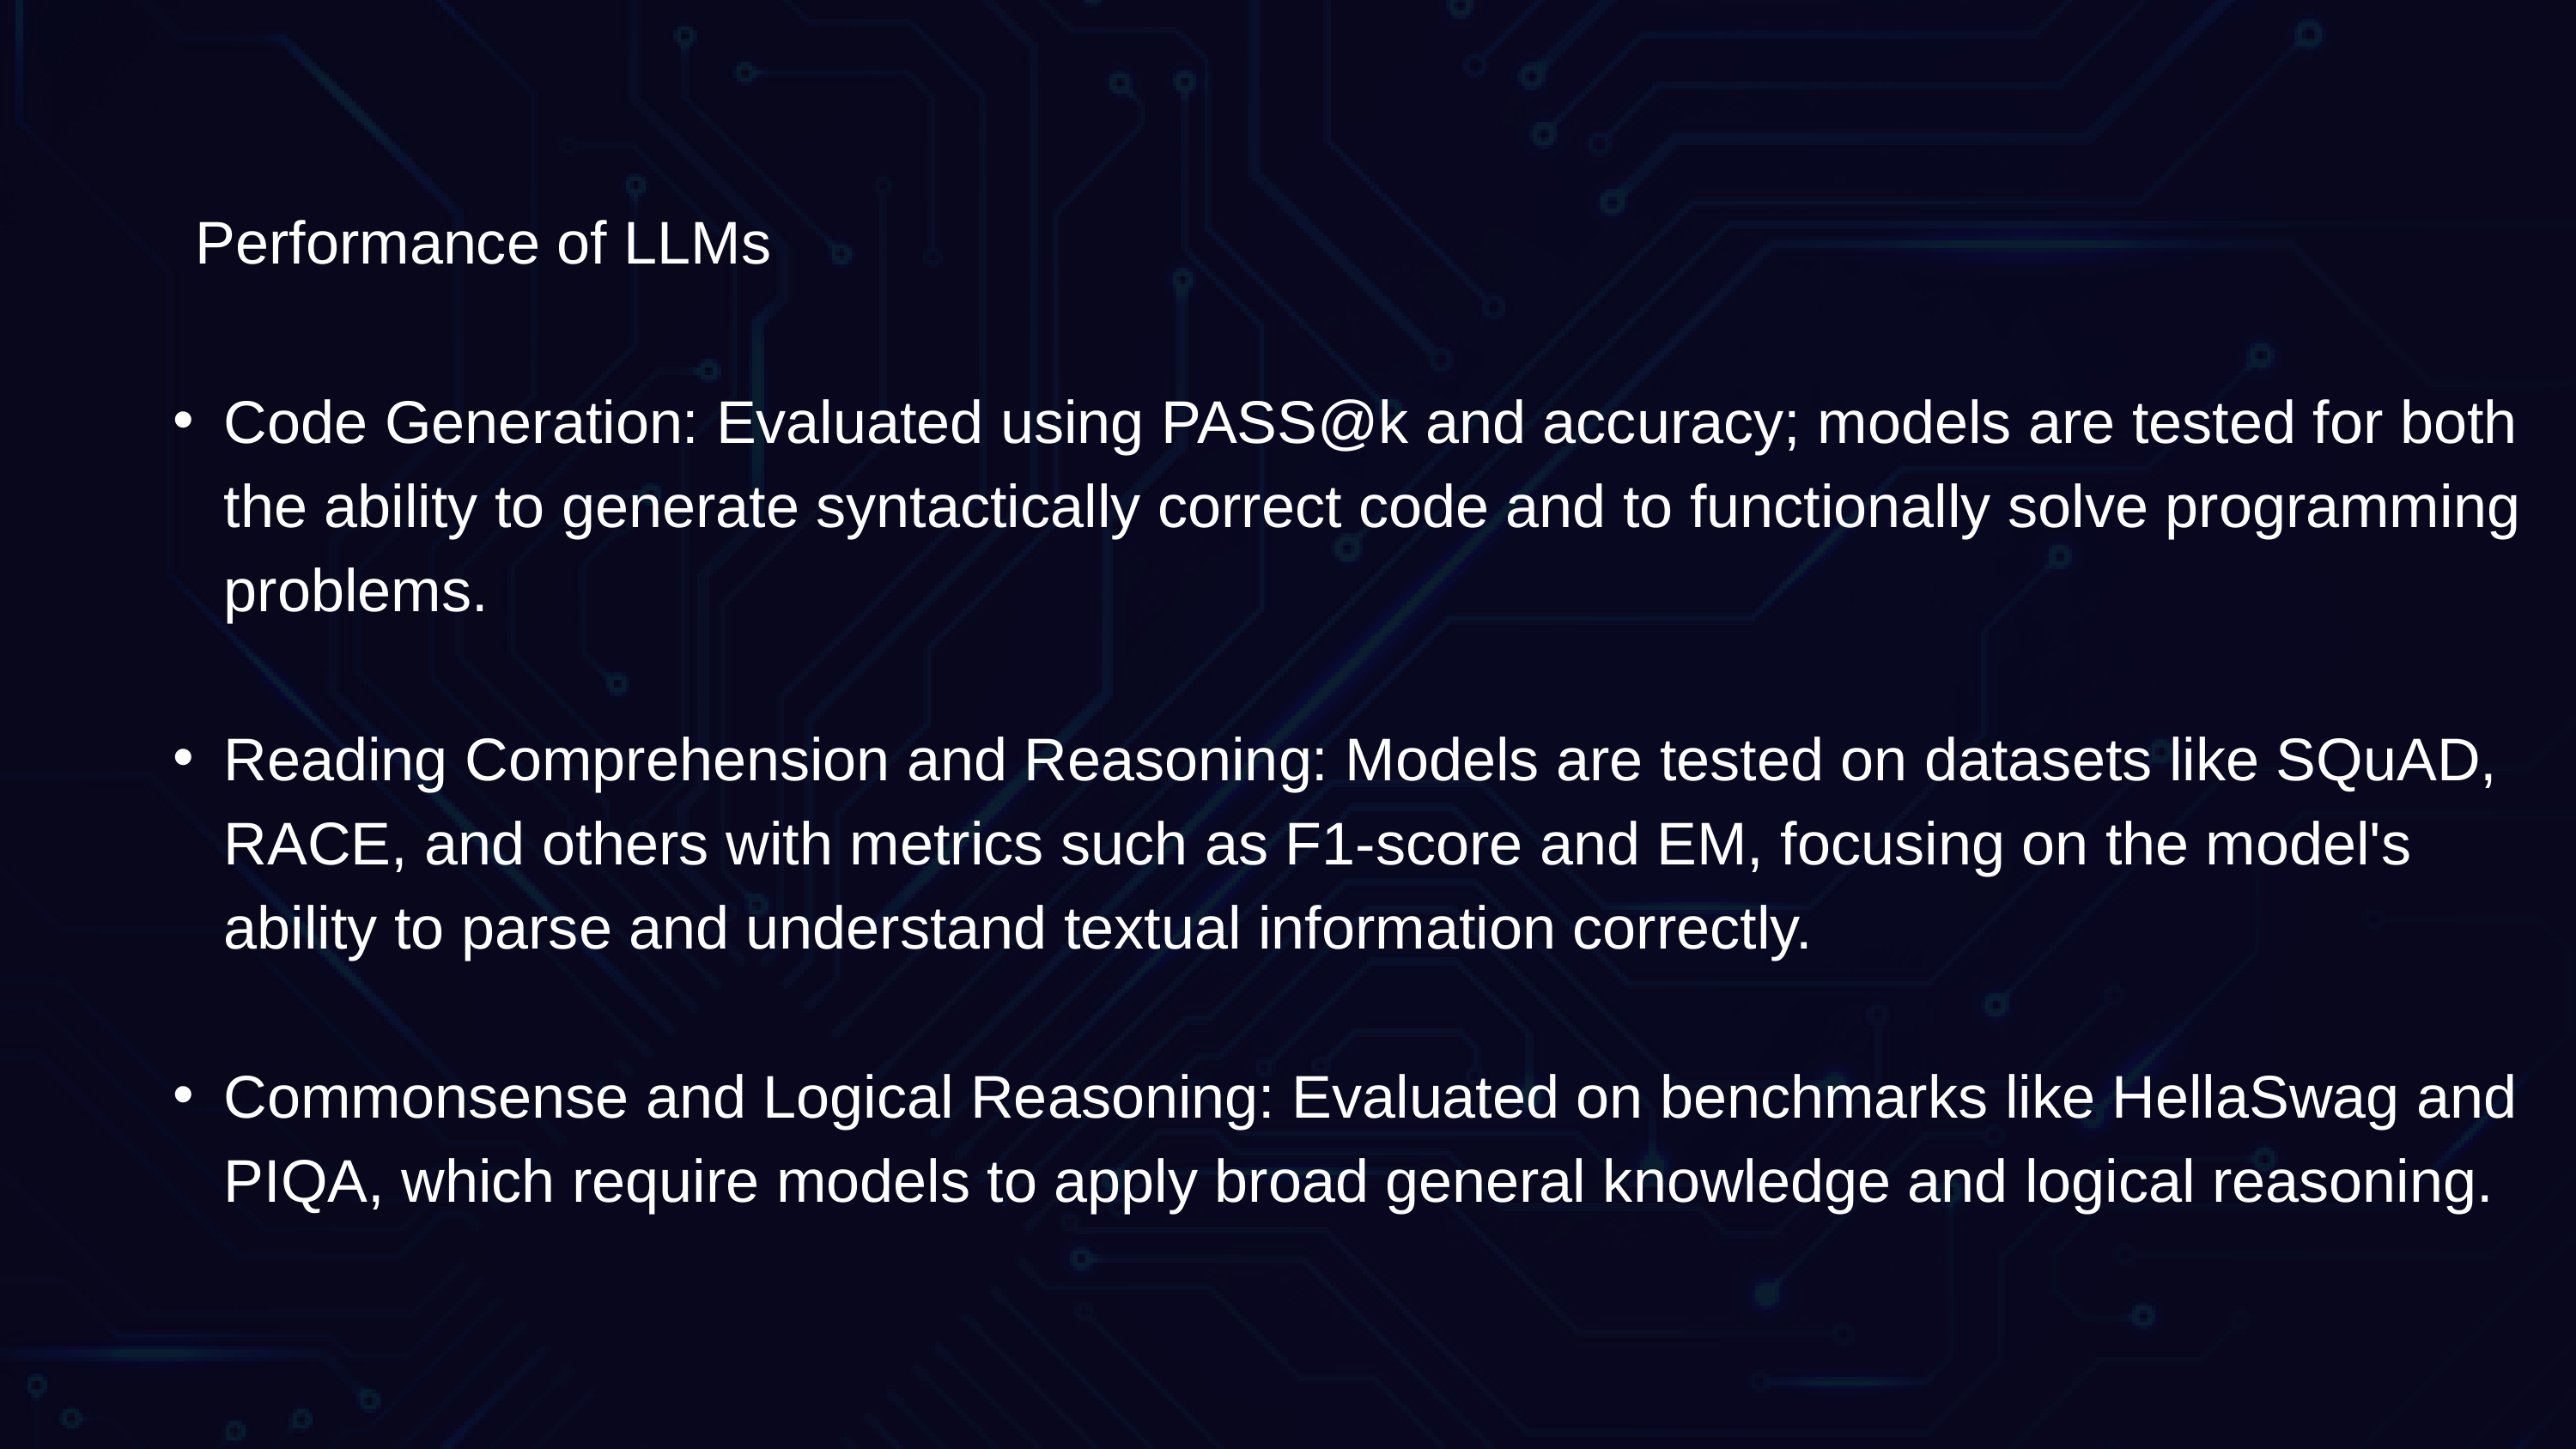

Performance of LLMs
Code Generation: Evaluated using PASS@k and accuracy; models are tested for both the ability to generate syntactically correct code and to functionally solve programming problems.

Reading Comprehension and Reasoning: Models are tested on datasets like SQuAD, RACE, and others with metrics such as F1-score and EM, focusing on the model's ability to parse and understand textual information correctly.

Commonsense and Logical Reasoning: Evaluated on benchmarks like HellaSwag and PIQA, which require models to apply broad general knowledge and logical reasoning.